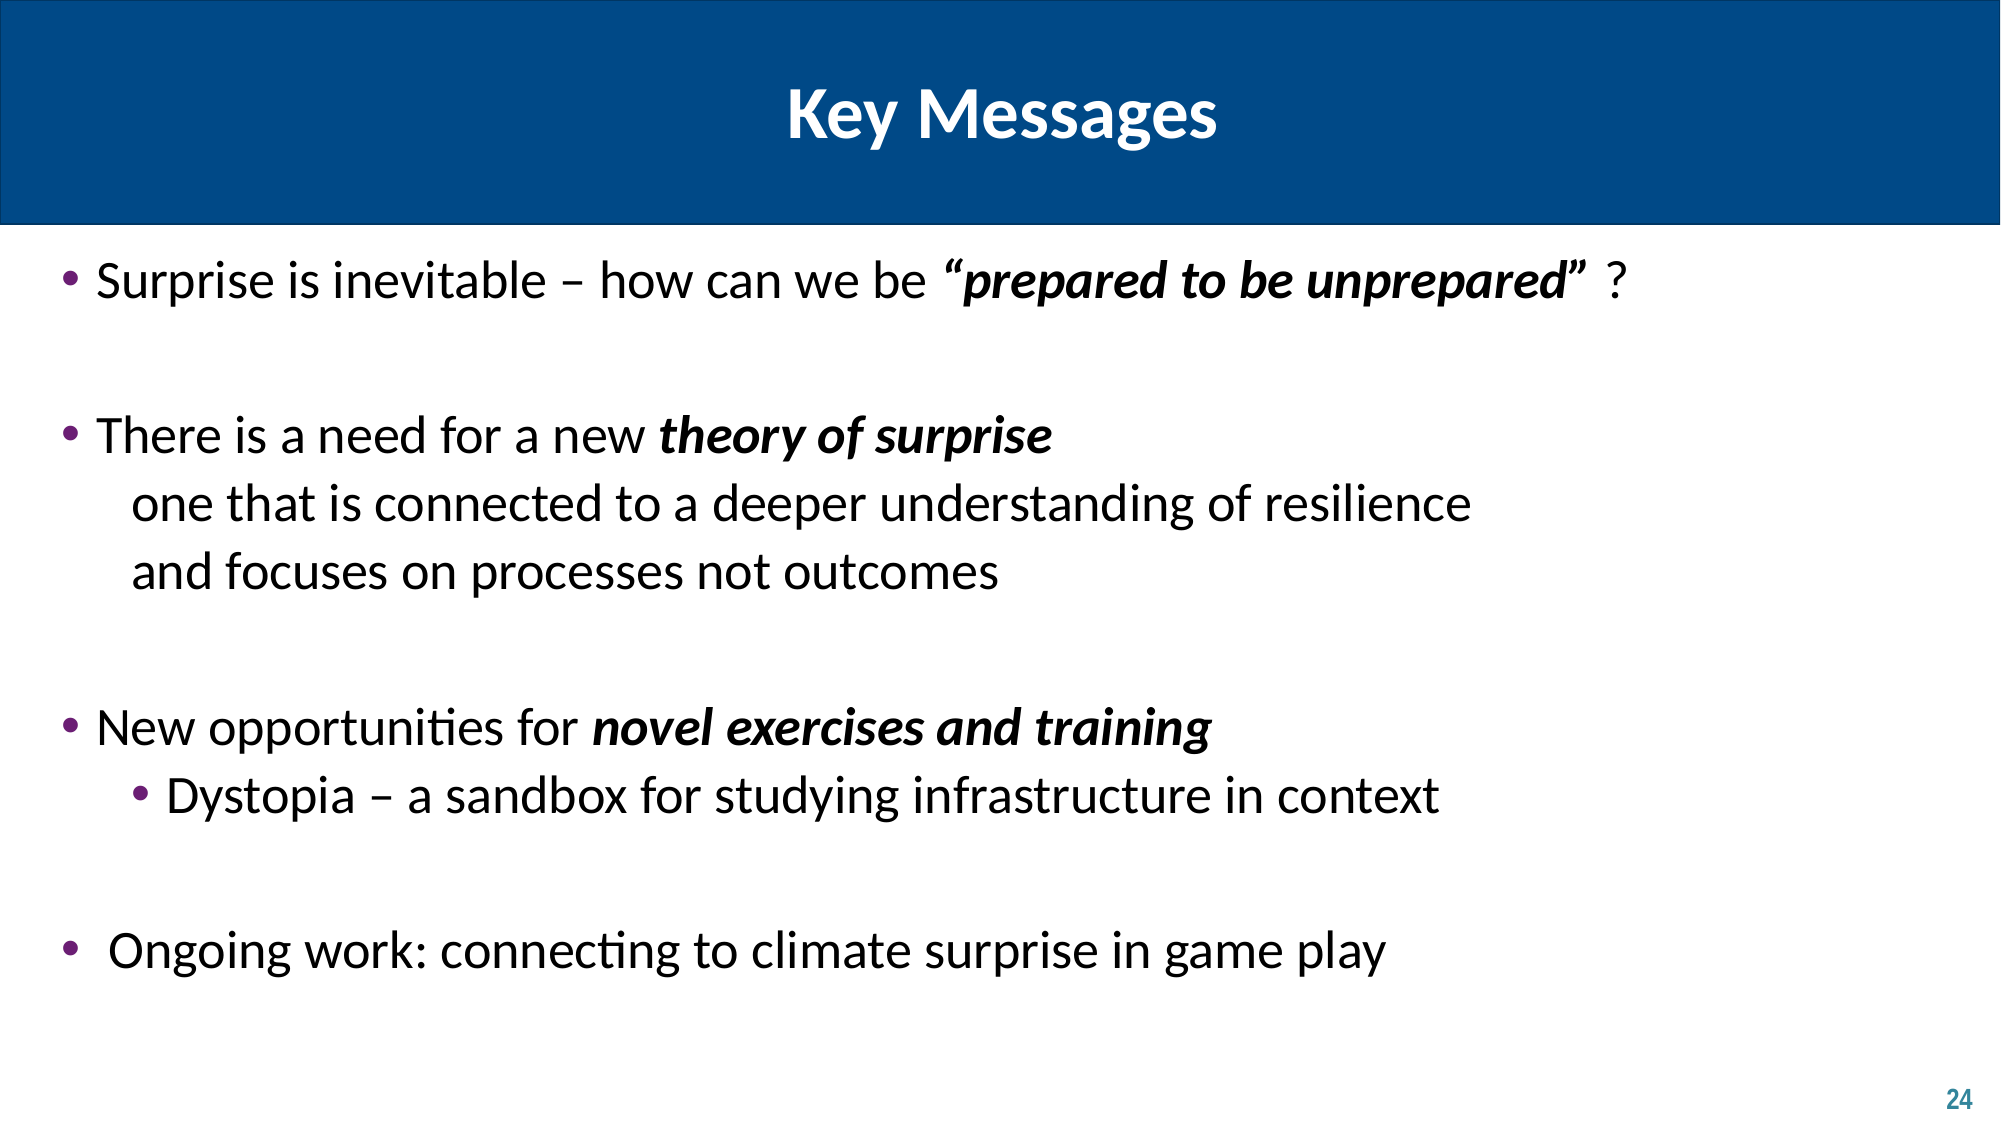

# Key Messages
Surprise is inevitable – how can we be “prepared to be unprepared” ?

There is a need for a new theory of surprise
one that is connected to a deeper understanding of resilience
and focuses on processes not outcomes

New opportunities for novel exercises and training
Dystopia – a sandbox for studying infrastructure in context

 Ongoing work: connecting to climate surprise in game play
24